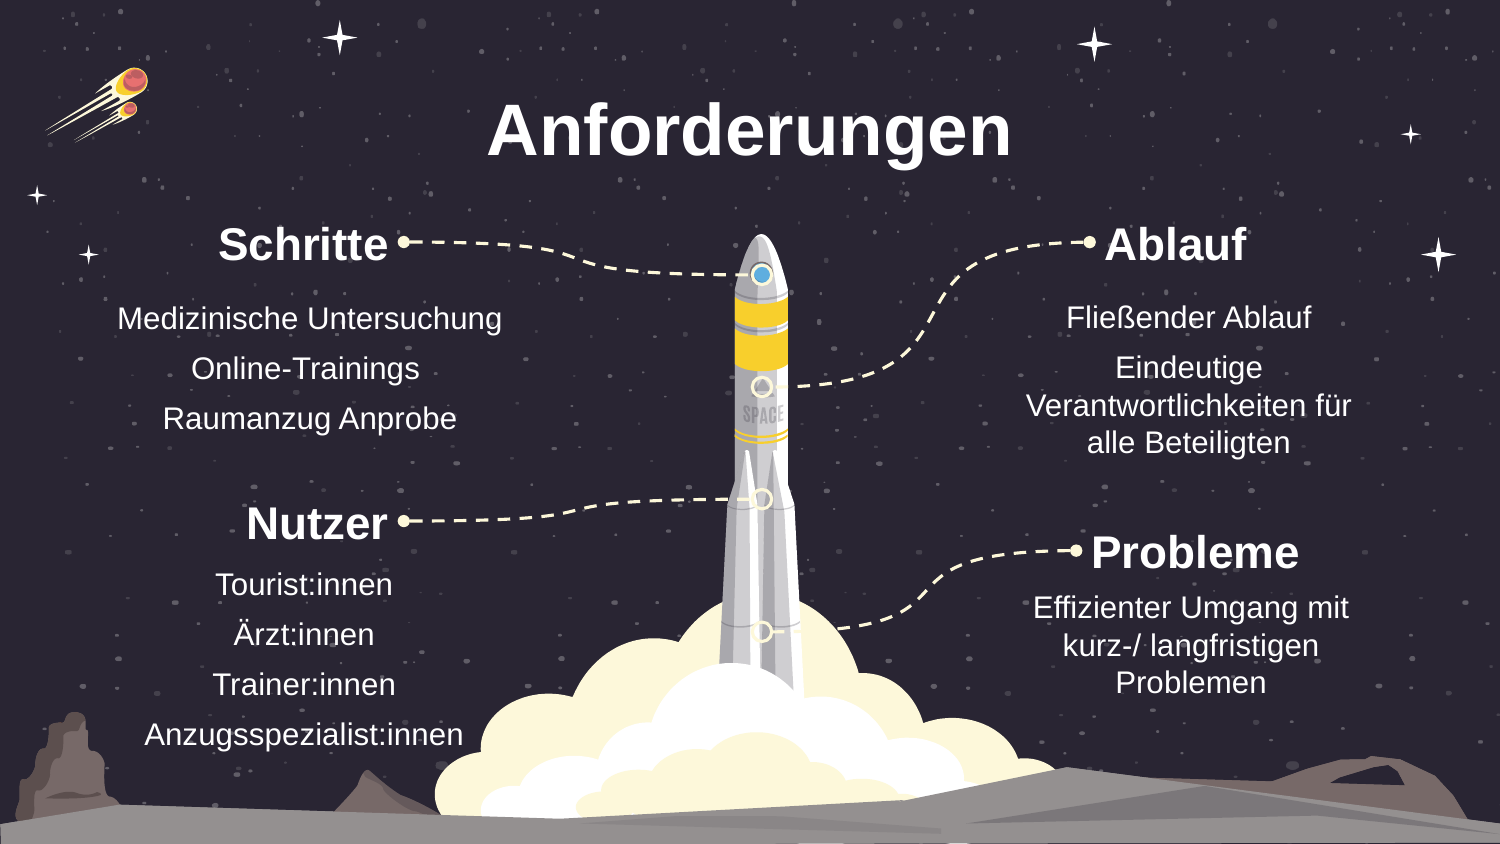

# Anforderungen
Schritte
Ablauf

Fließender Ablauf
Eindeutige Verantwortlichkeiten für alle Beteiligten
Medizinische Untersuchung
Online-Trainings
Raumanzug Anprobe

Nutzer
Probleme
Tourist:innen
Ärzt:innen
Trainer:innen
Anzugsspezialist:innen
Effizienter Umgang mit kurz-/ langfristigen Problemen